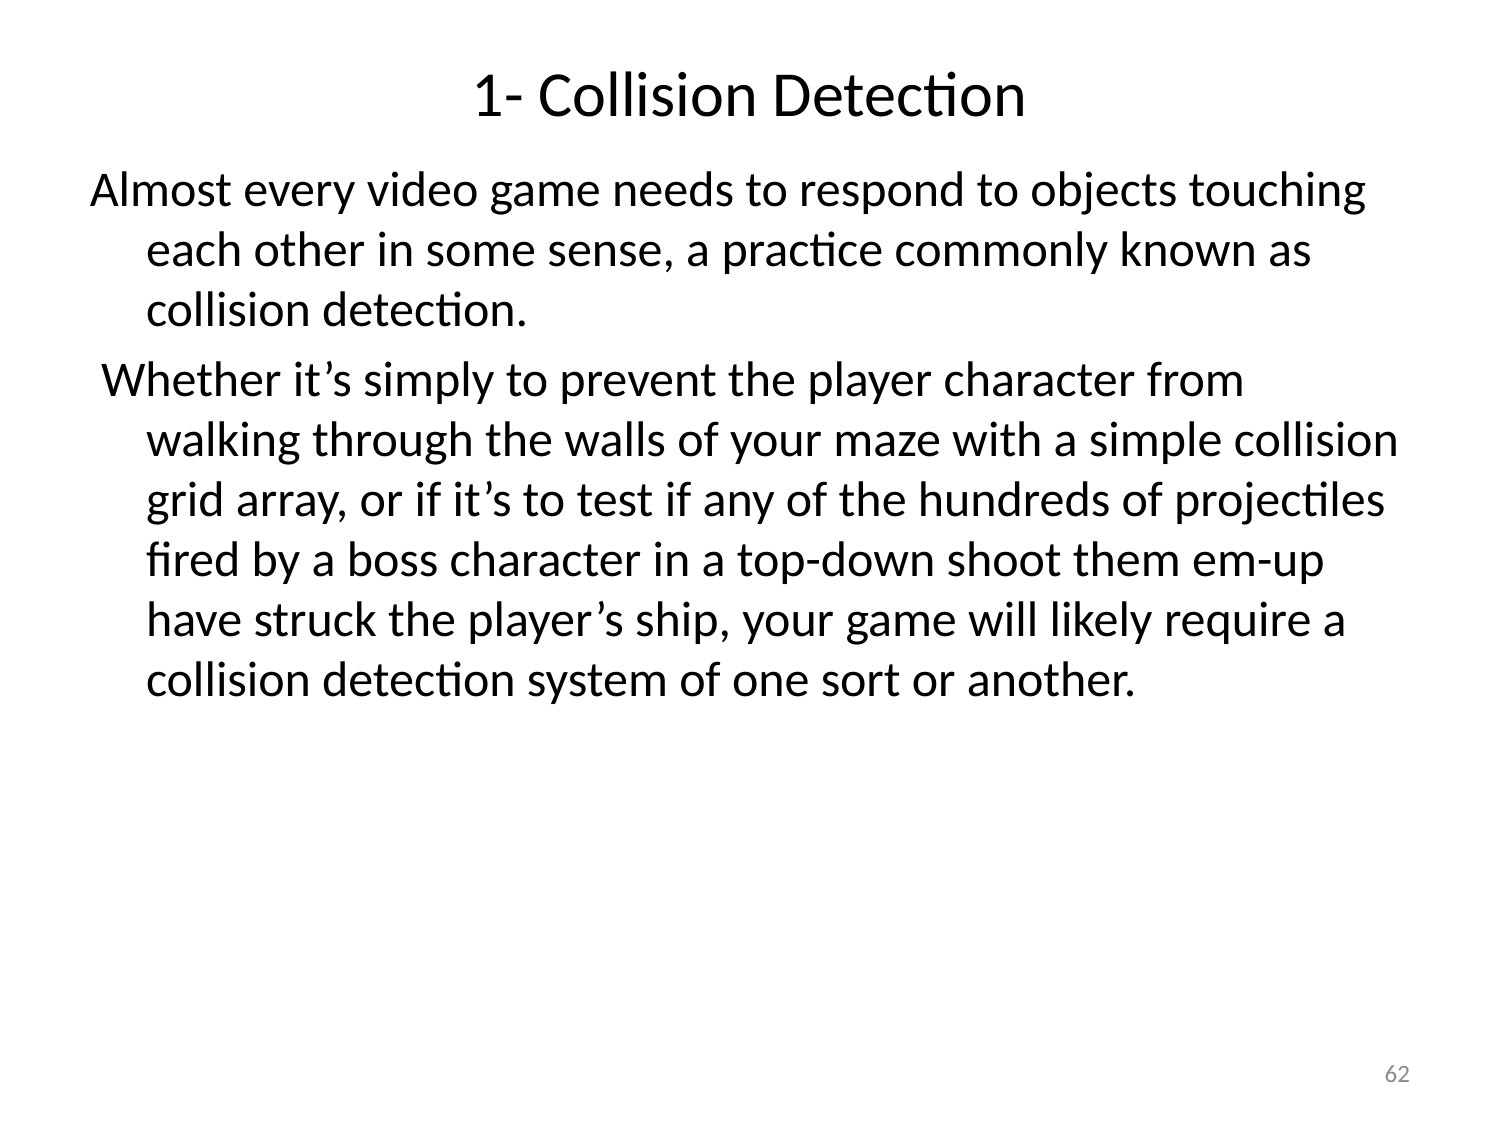

1- Collision Detection
Almost every video game needs to respond to objects touching each other in some sense, a practice commonly known as collision detection.
 Whether it’s simply to prevent the player character from walking through the walls of your maze with a simple collision grid array, or if it’s to test if any of the hundreds of projectiles fired by a boss character in a top-down shoot them em-up have struck the player’s ship, your game will likely require a collision detection system of one sort or another.
62